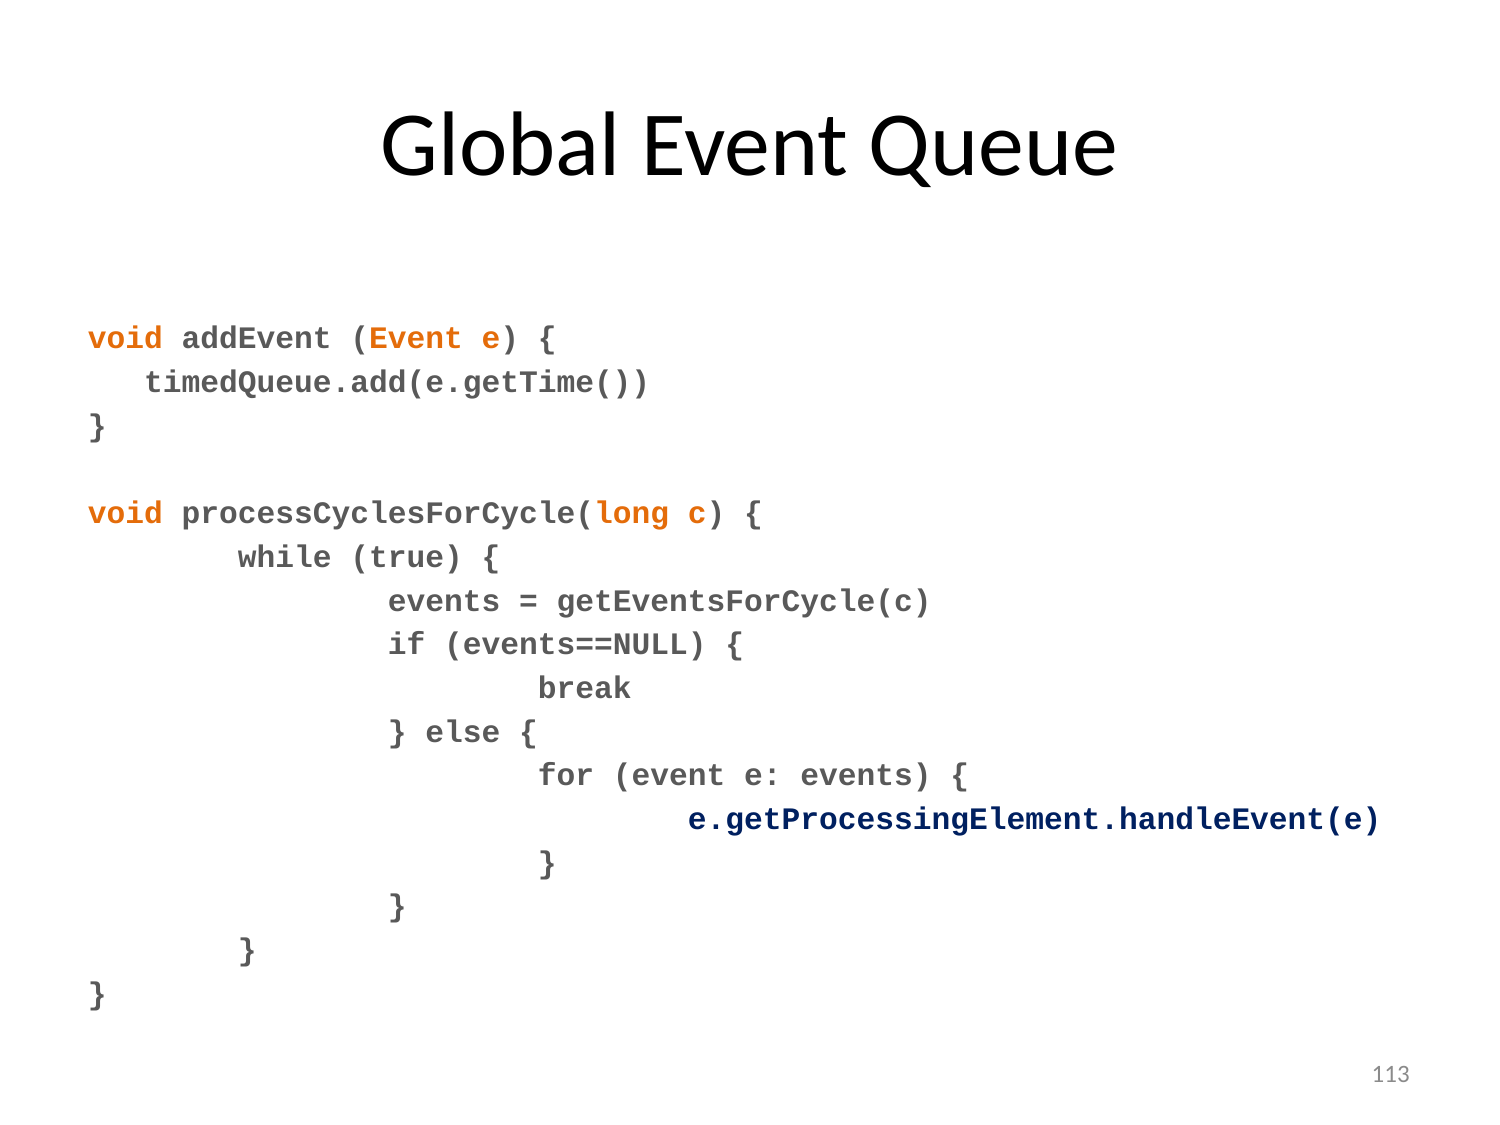

# Global Event Queue

void addEvent (Event e) {
   timedQueue.add(e.getTime())
}

void processCyclesForCycle(long c) {
	while (true) {
		events = getEventsForCycle(c)
		if (events==NULL) {
			break
		} else {
			for (event e: events) {
				e.getProcessingElement.handleEvent(e)
			}
		}
	}
}
113